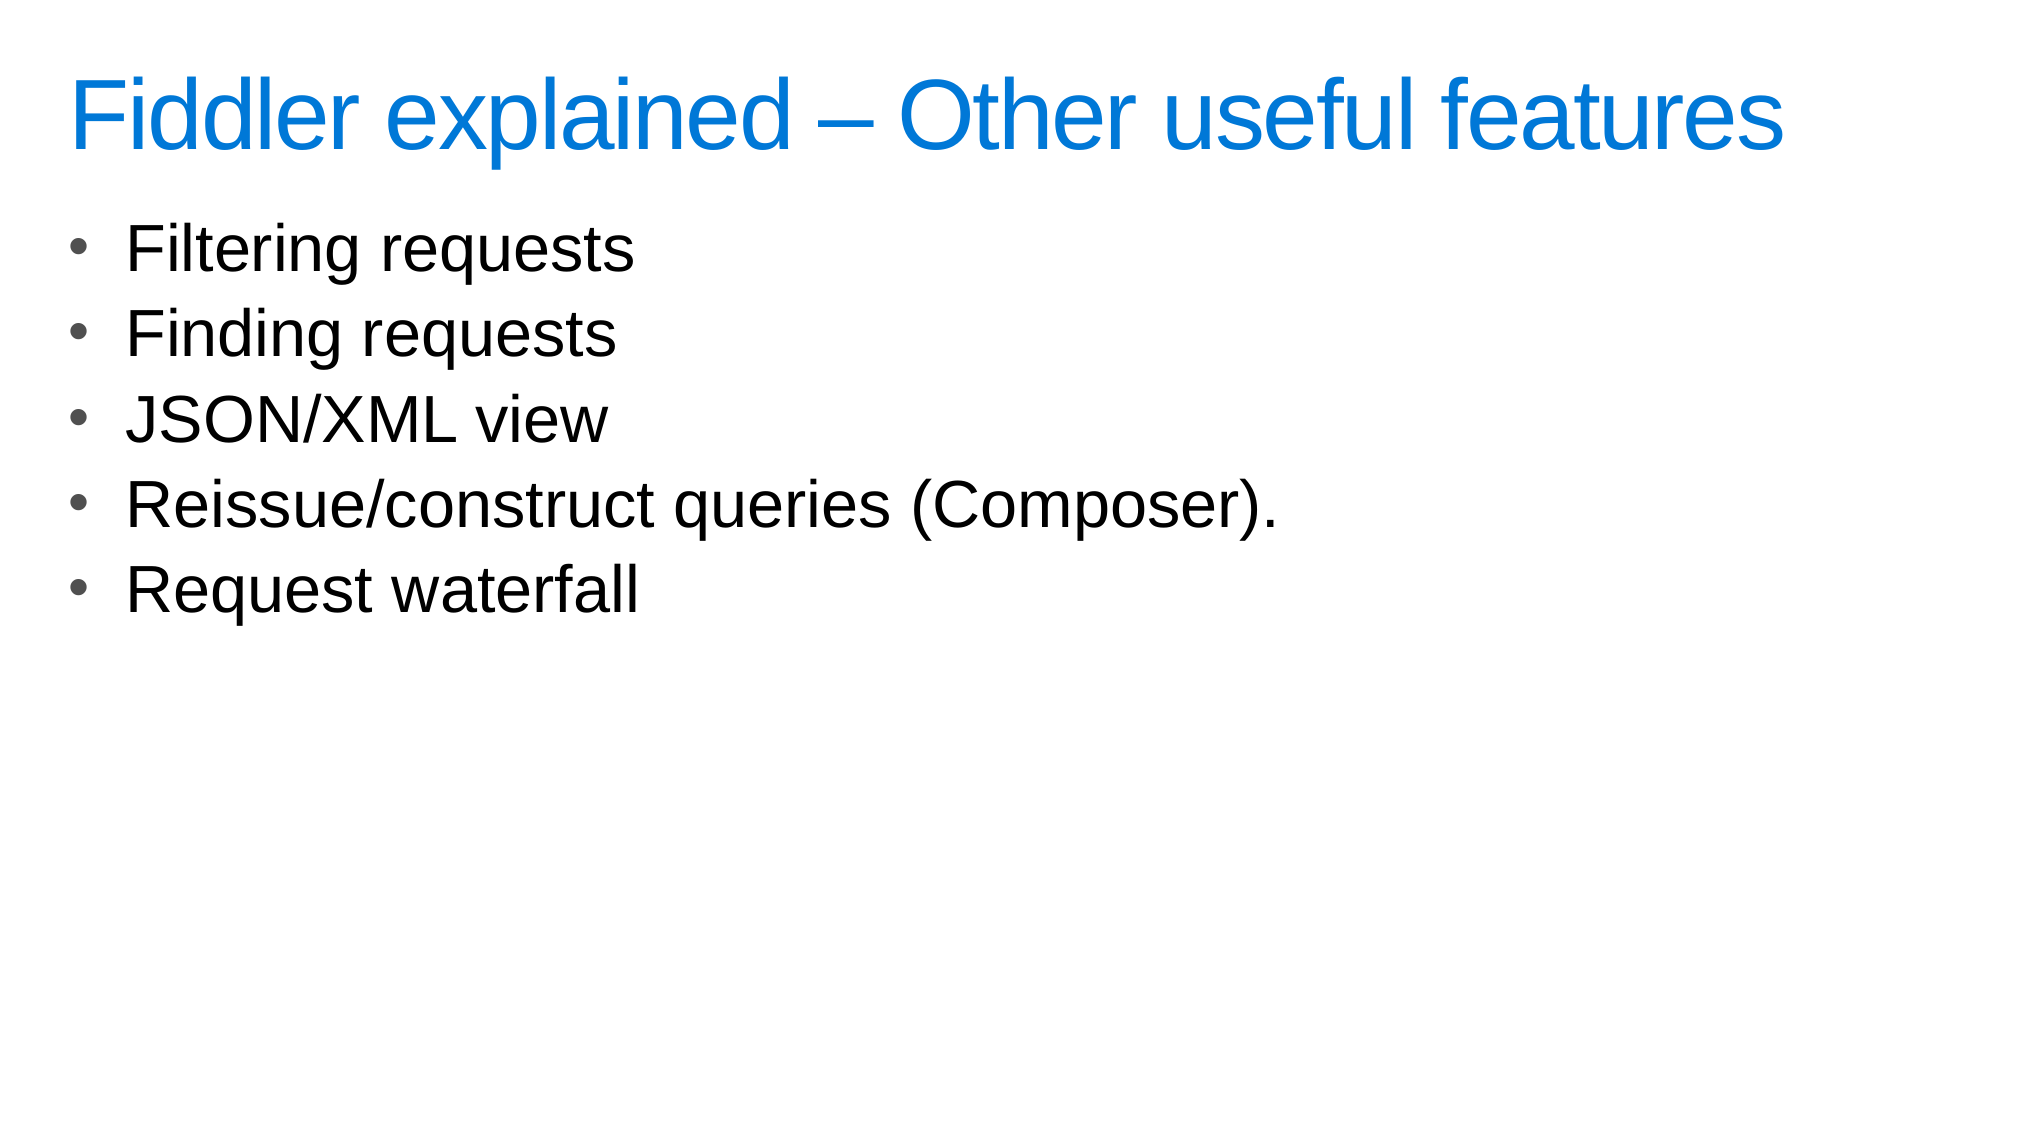

# Fiddler explained – Other useful features
Filtering requests
Finding requests
JSON/XML view
Reissue/construct queries (Composer).
Request waterfall